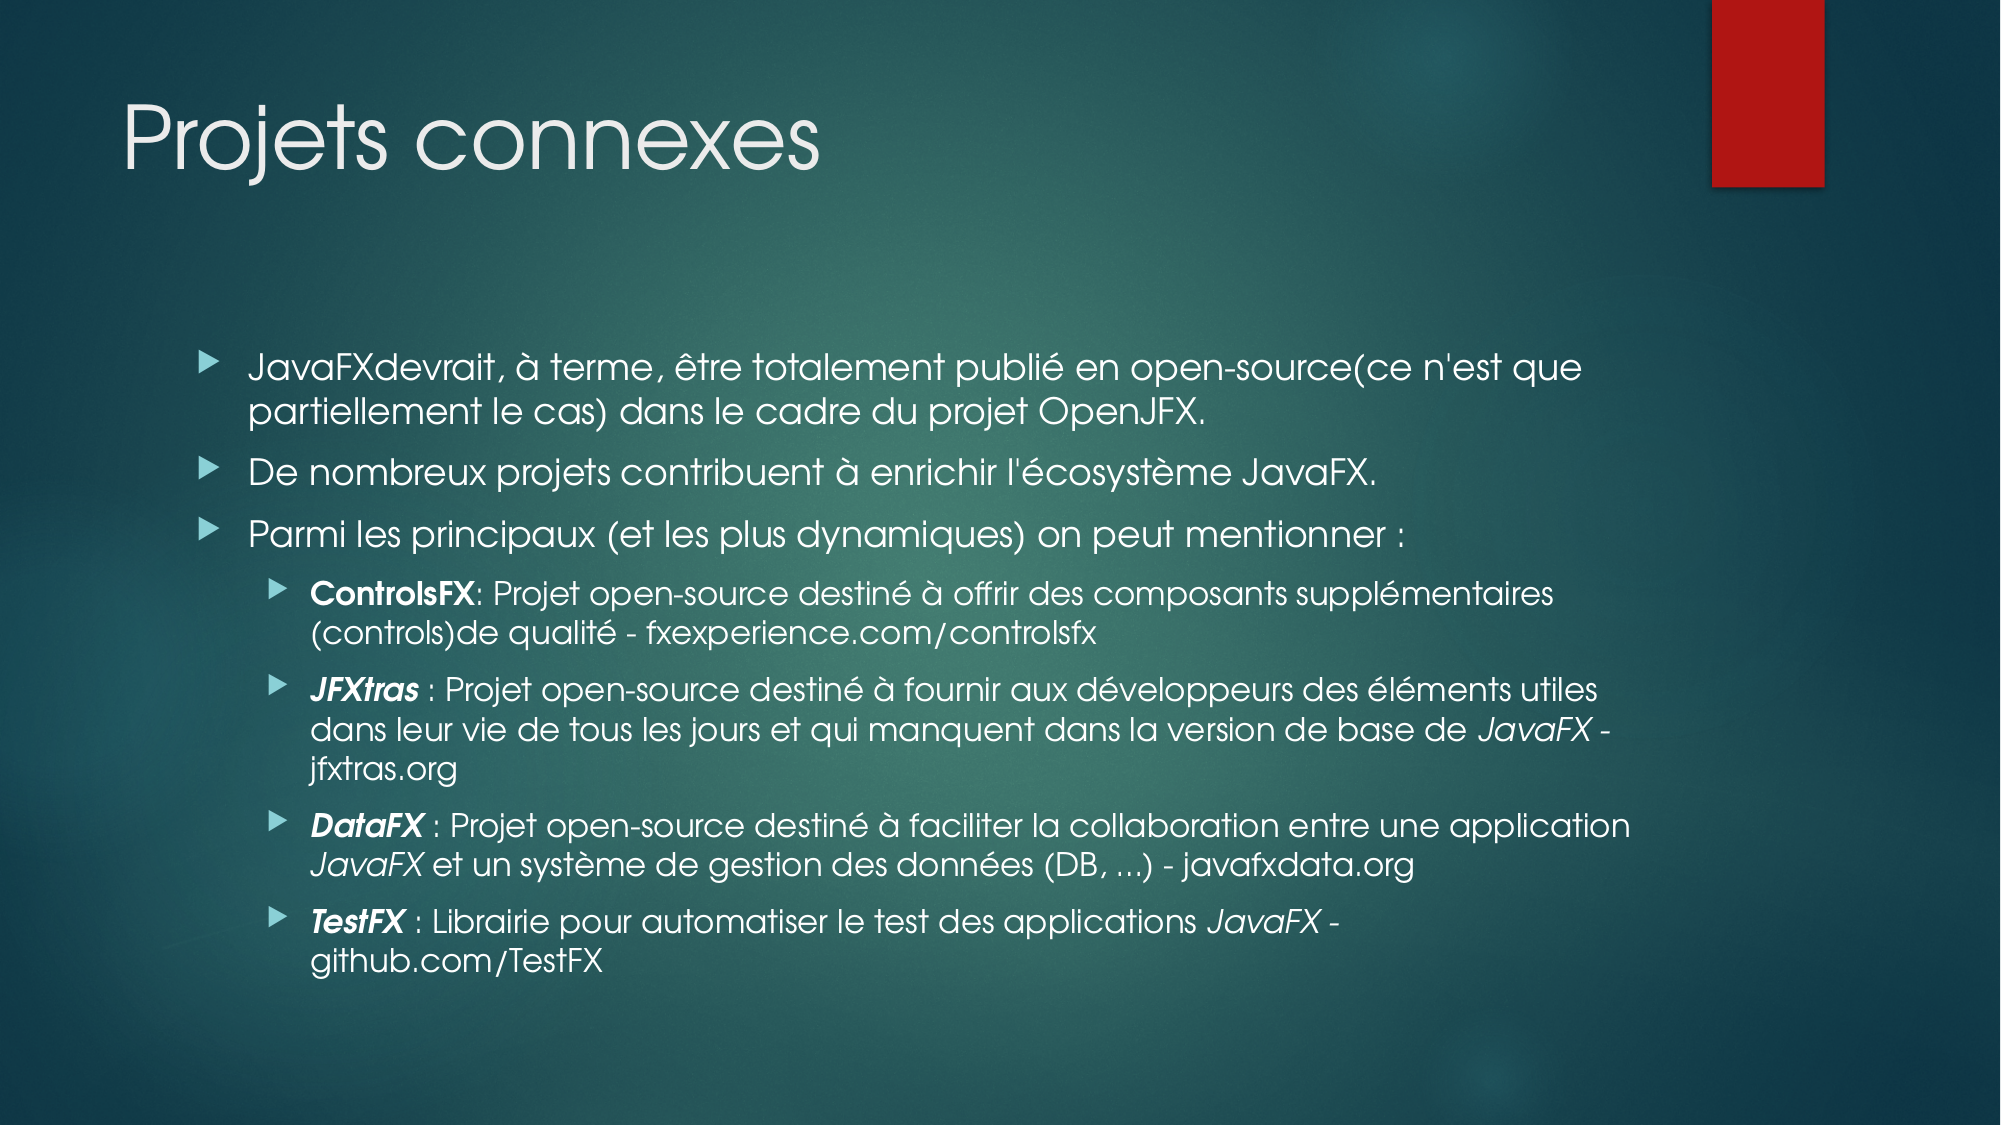

# Projets connexes
JavaFXdevrait, à terme, être totalement publié en open-source(ce n'est que partiellement le cas) dans le cadre du projet OpenJFX.
De nombreux projets contribuent à enrichir l'écosystème JavaFX.
Parmi les principaux (et les plus dynamiques) on peut mentionner :
ControlsFX: Projet open-source destiné à offrir des composants supplémentaires (controls)de qualité - fxexperience.com/controlsfx
JFXtras : Projet open-source destiné à fournir aux développeurs des éléments utiles dans leur vie de tous les jours et qui manquent dans la version de base de JavaFX - jfxtras.org
DataFX : Projet open-source destiné à faciliter la collaboration entre une application JavaFX et un système de gestion des données (DB, …) - javafxdata.org
TestFX : Librairie pour automatiser le test des applications JavaFX - github.com/TestFX